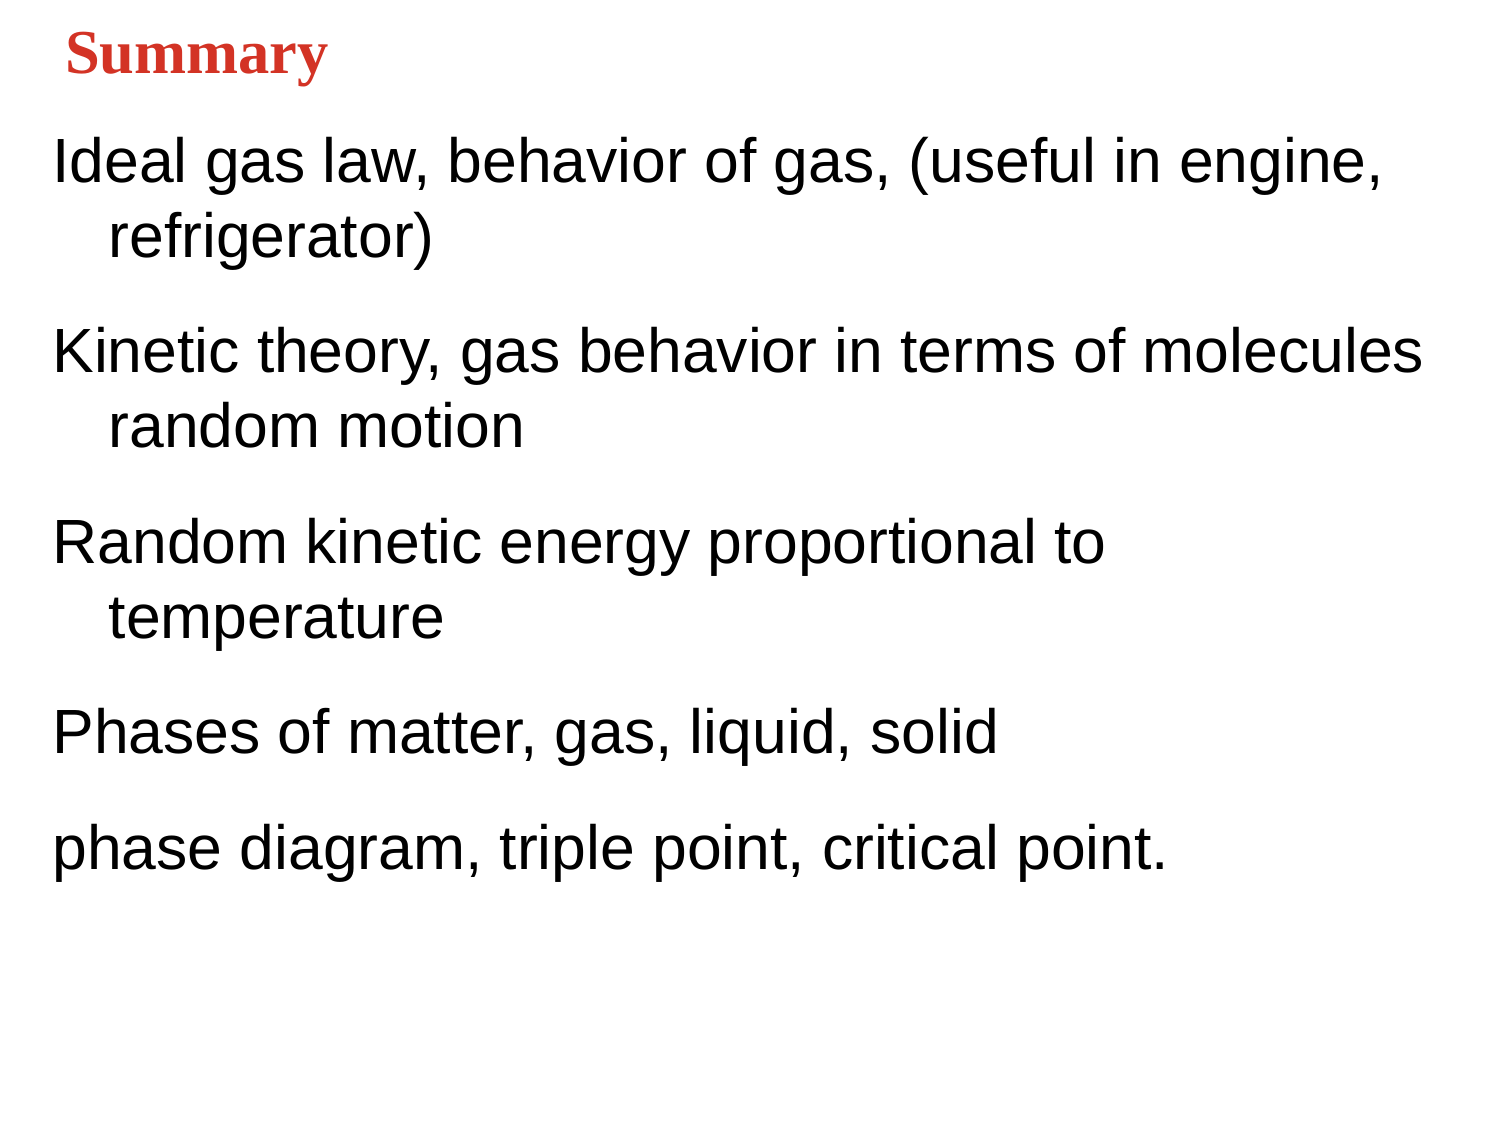

# Summary
Ideal gas law, behavior of gas, (useful in engine, refrigerator)
Kinetic theory, gas behavior in terms of molecules random motion
Random kinetic energy proportional to temperature
Phases of matter, gas, liquid, solid
phase diagram, triple point, critical point.